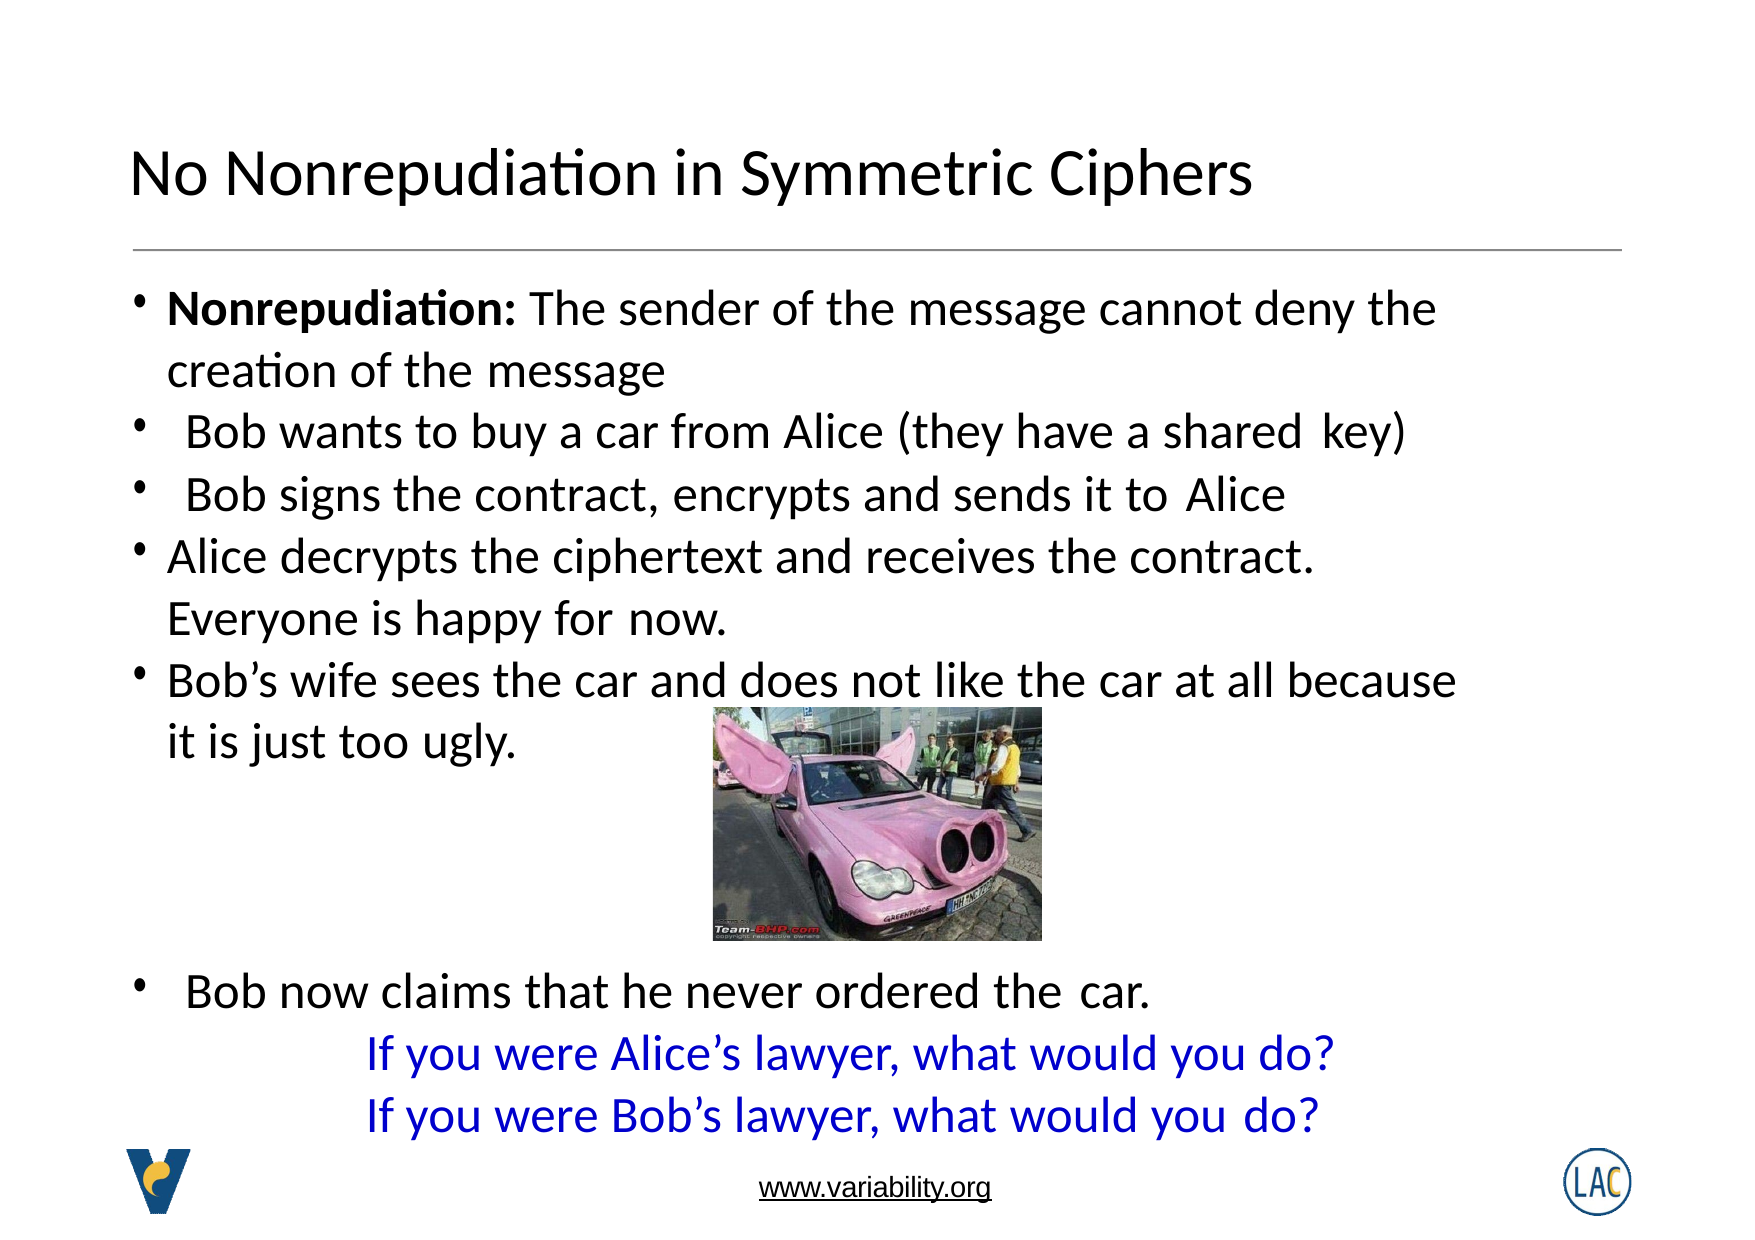

# No Nonrepudiation in Symmetric Ciphers
Nonrepudiation: The sender of the message cannot deny the  creation of the message
Bob wants to buy a car from Alice (they have a shared key)
Bob signs the contract, encrypts and sends it to Alice
Alice decrypts the ciphertext and receives the contract.  Everyone is happy for now.
Bob’s wife sees the car and does not like the car at all because  it is just too ugly.

Bob now claims that he never ordered the car.
If you were Alice’s lawyer, what would you do?  If you were Bob’s lawyer, what would you do?

www.variability.org